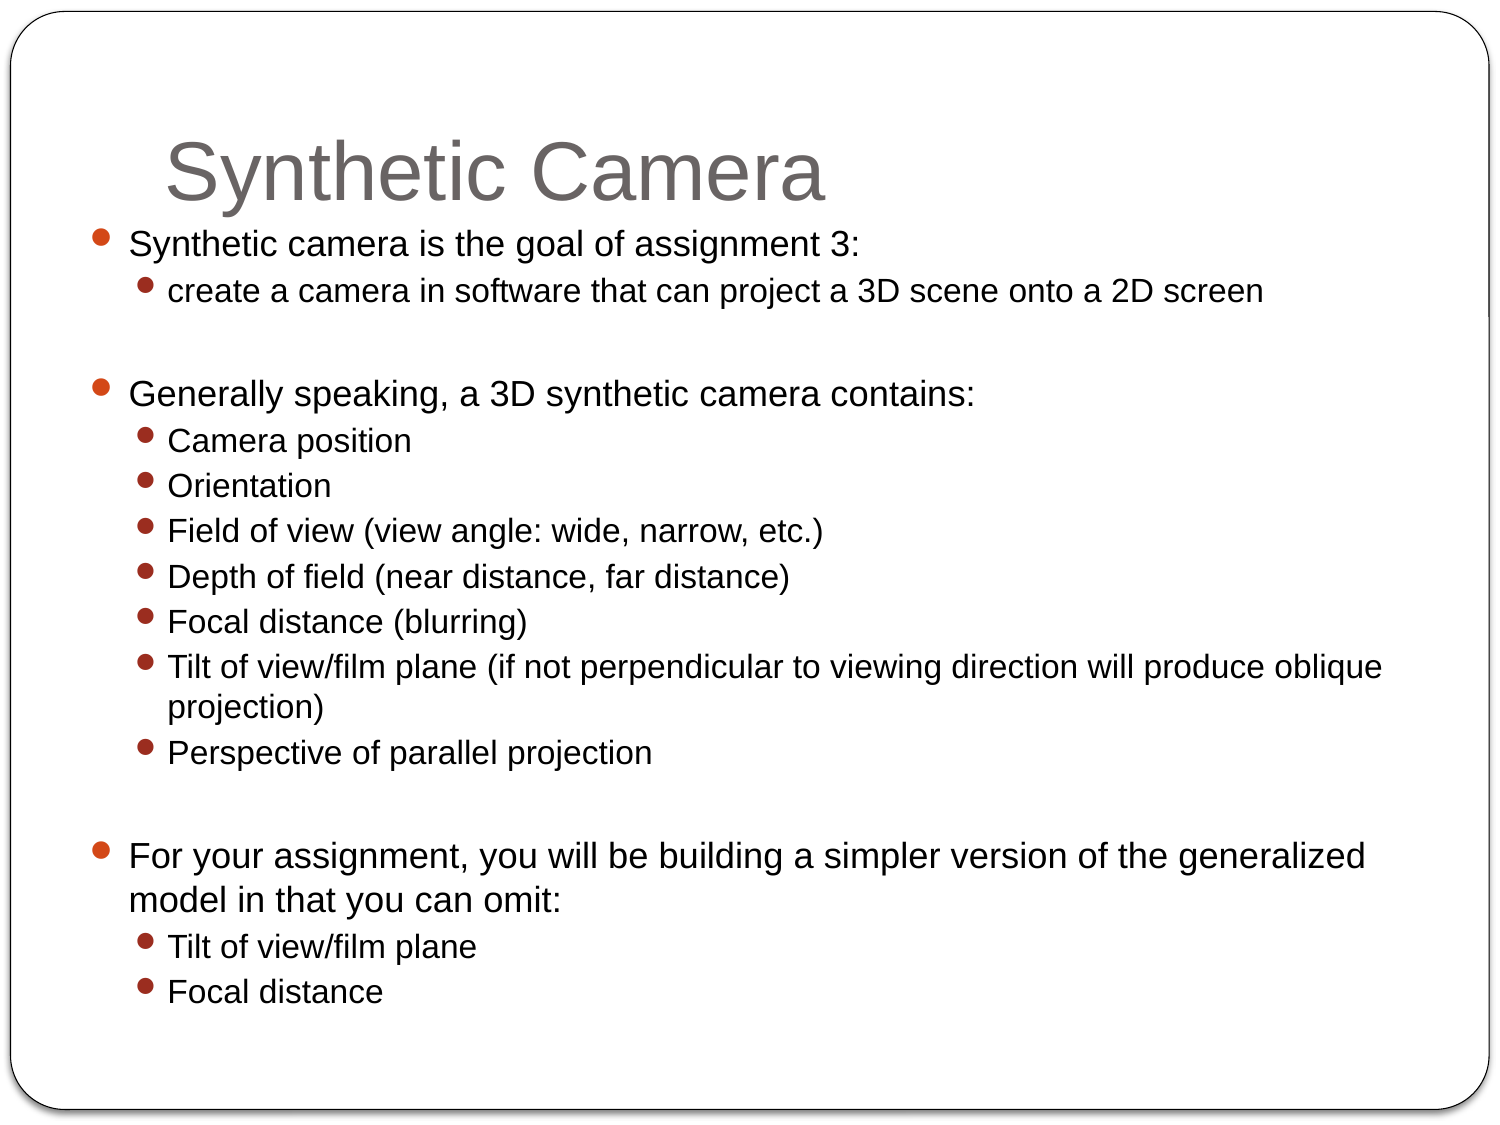

# Synthetic Camera
Synthetic camera is the goal of assignment 3:
create a camera in software that can project a 3D scene onto a 2D screen

Generally speaking, a 3D synthetic camera contains:
Camera position
Orientation
Field of view (view angle: wide, narrow, etc.)
Depth of field (near distance, far distance)
Focal distance (blurring)
Tilt of view/film plane (if not perpendicular to viewing direction will produce oblique projection)
Perspective of parallel projection

For your assignment, you will be building a simpler version of the generalized model in that you can omit:
Tilt of view/film plane
Focal distance